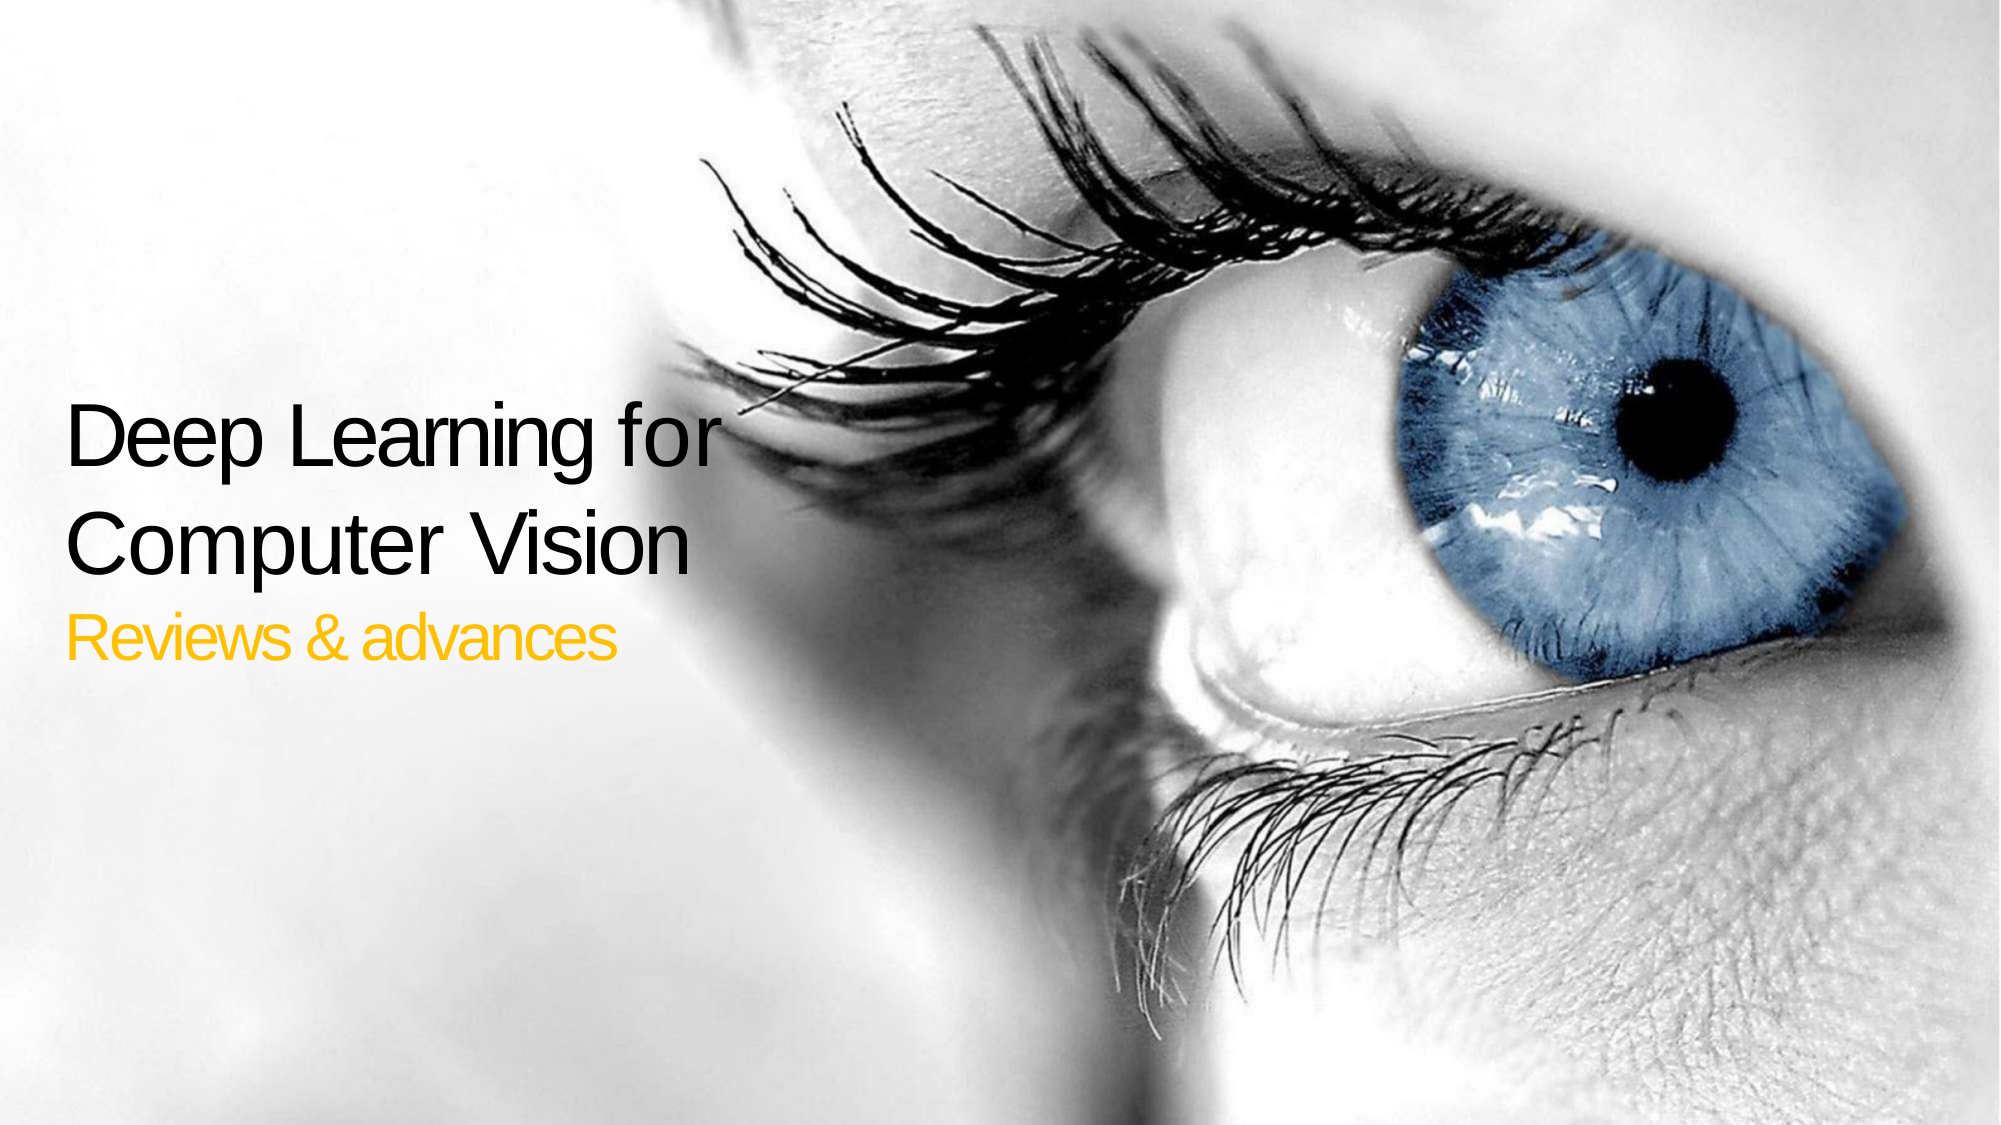

Deep Learning for Computer Vision
Reviews & advances
6.S191 Introduction to Deep Learning
introtodeeplearning.com	1/29/19